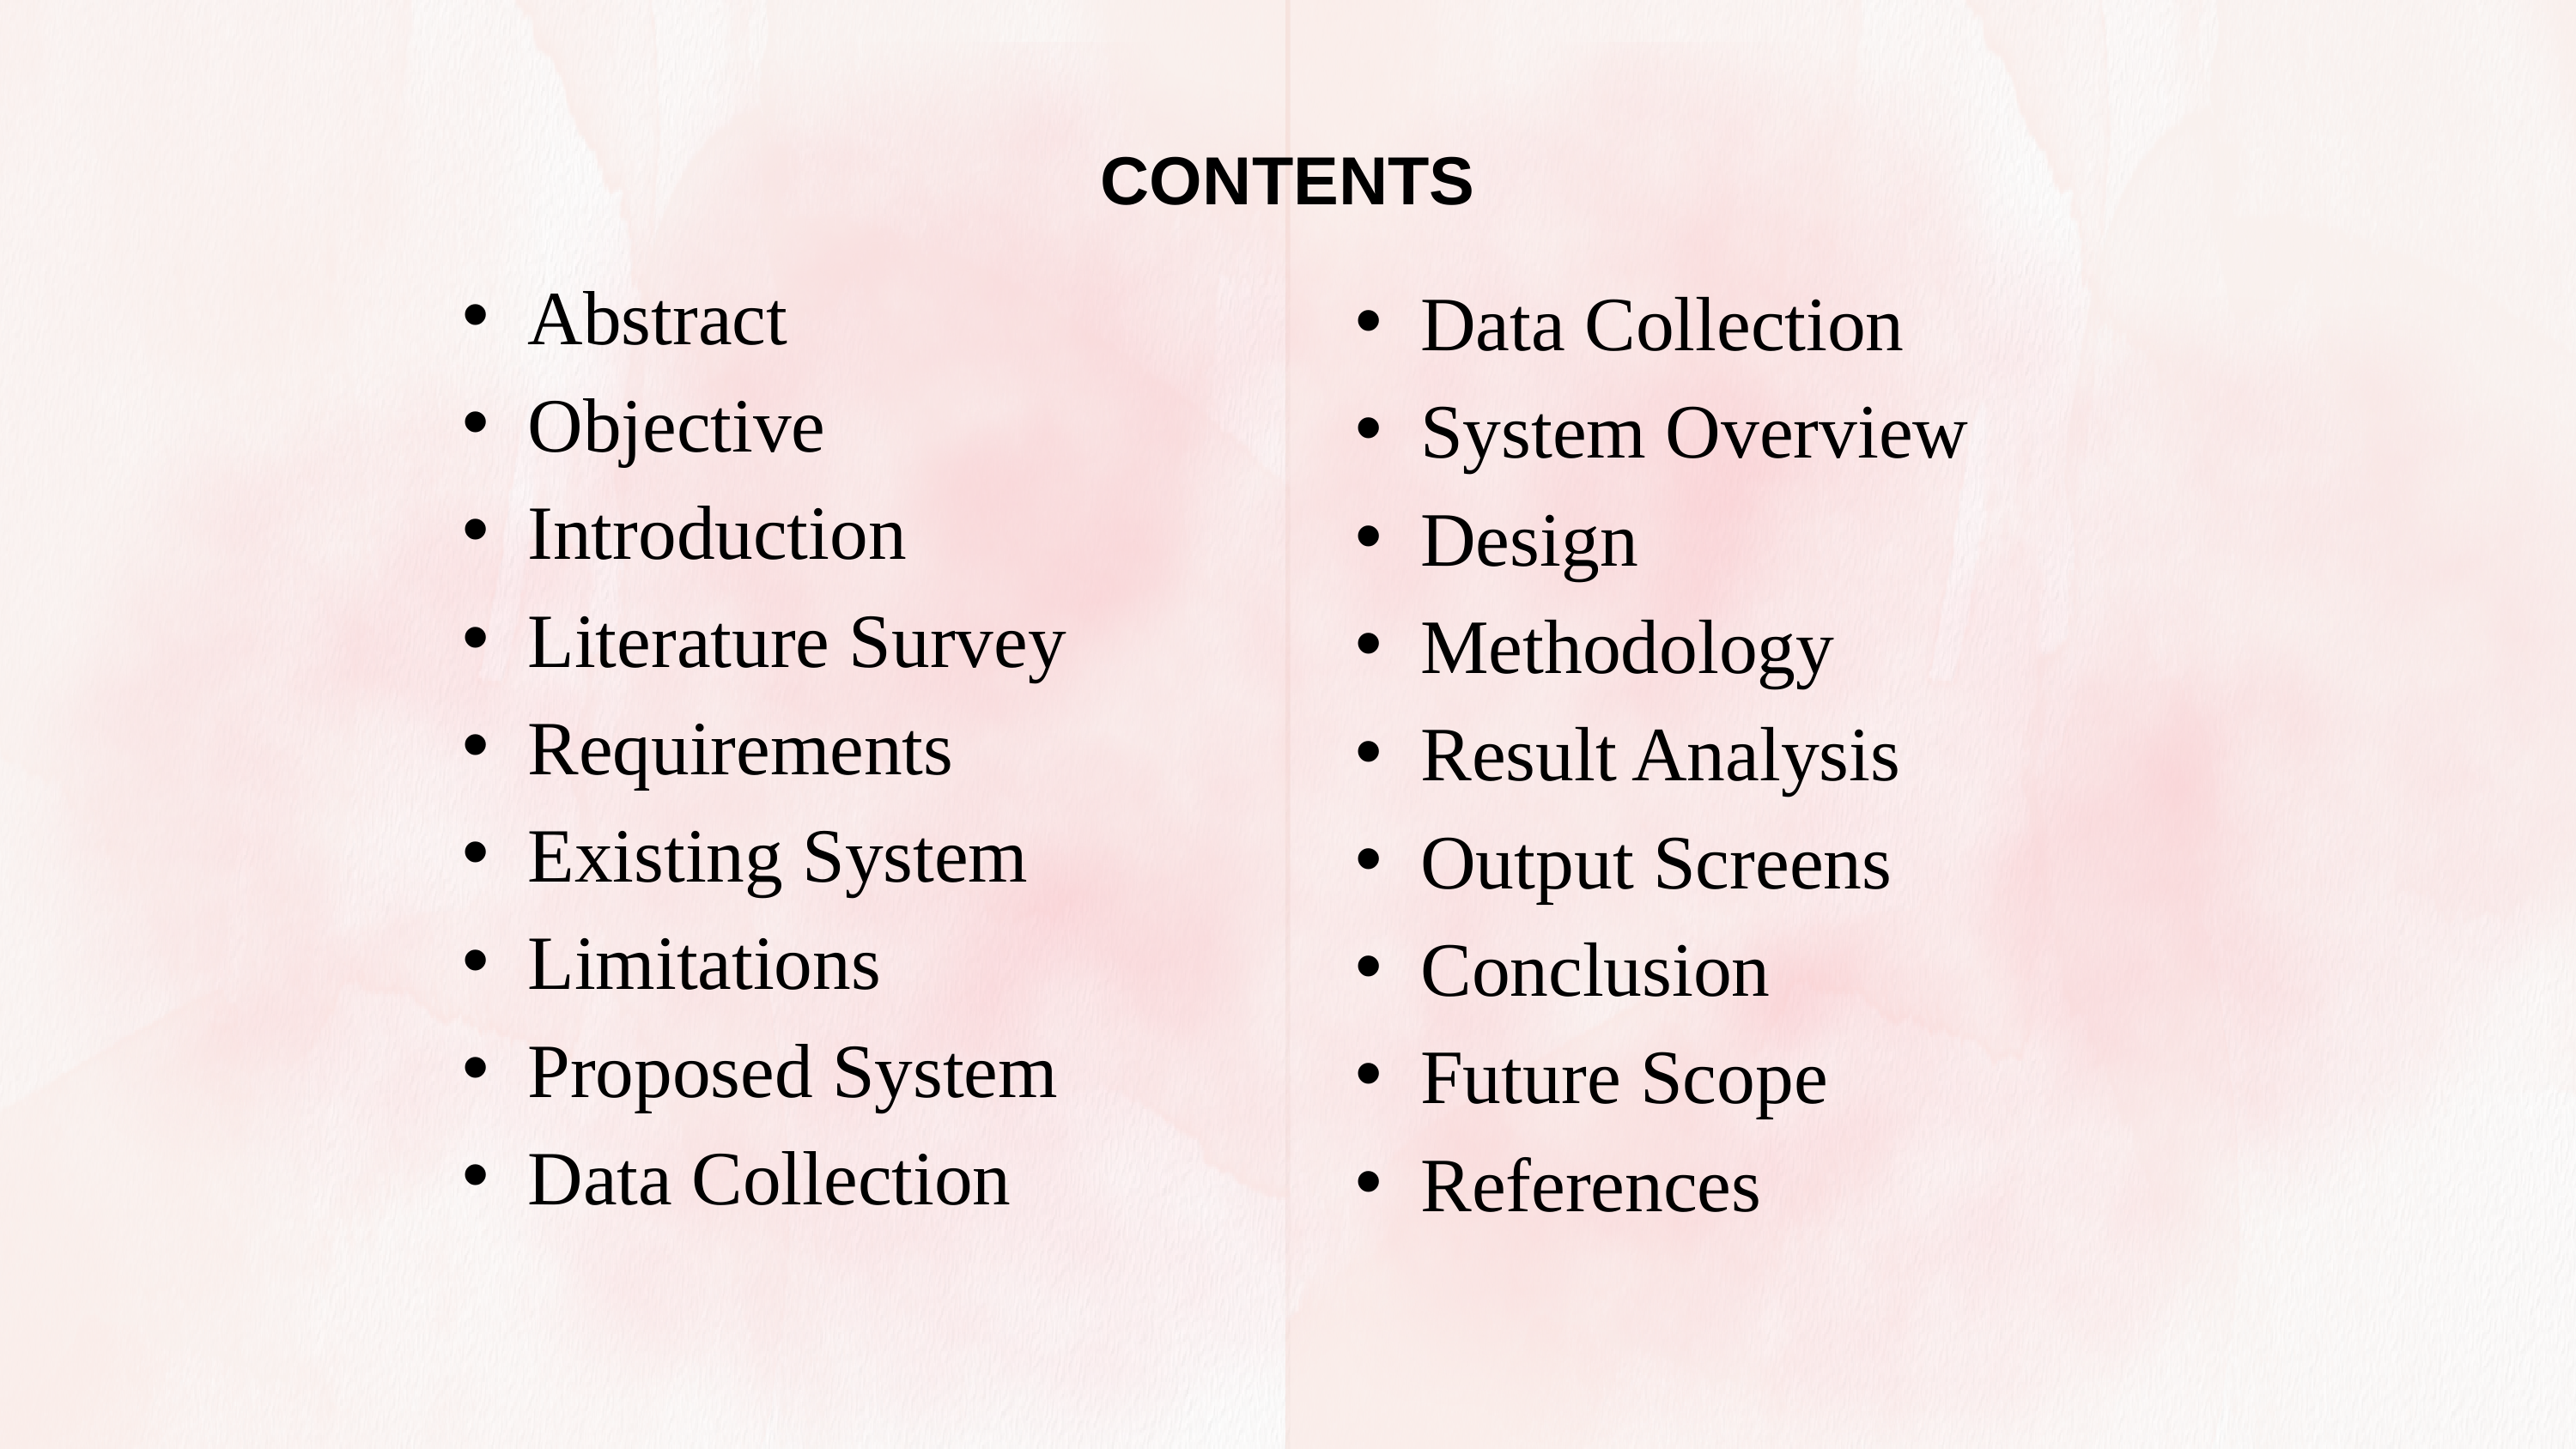

CONTENTS
Abstract
Objective
Introduction
Literature Survey
Requirements
Existing System
Limitations
Proposed System
Data Collection

Data Collection
System Overview
Design
Methodology
Result Analysis
Output Screens
Conclusion
Future Scope
References